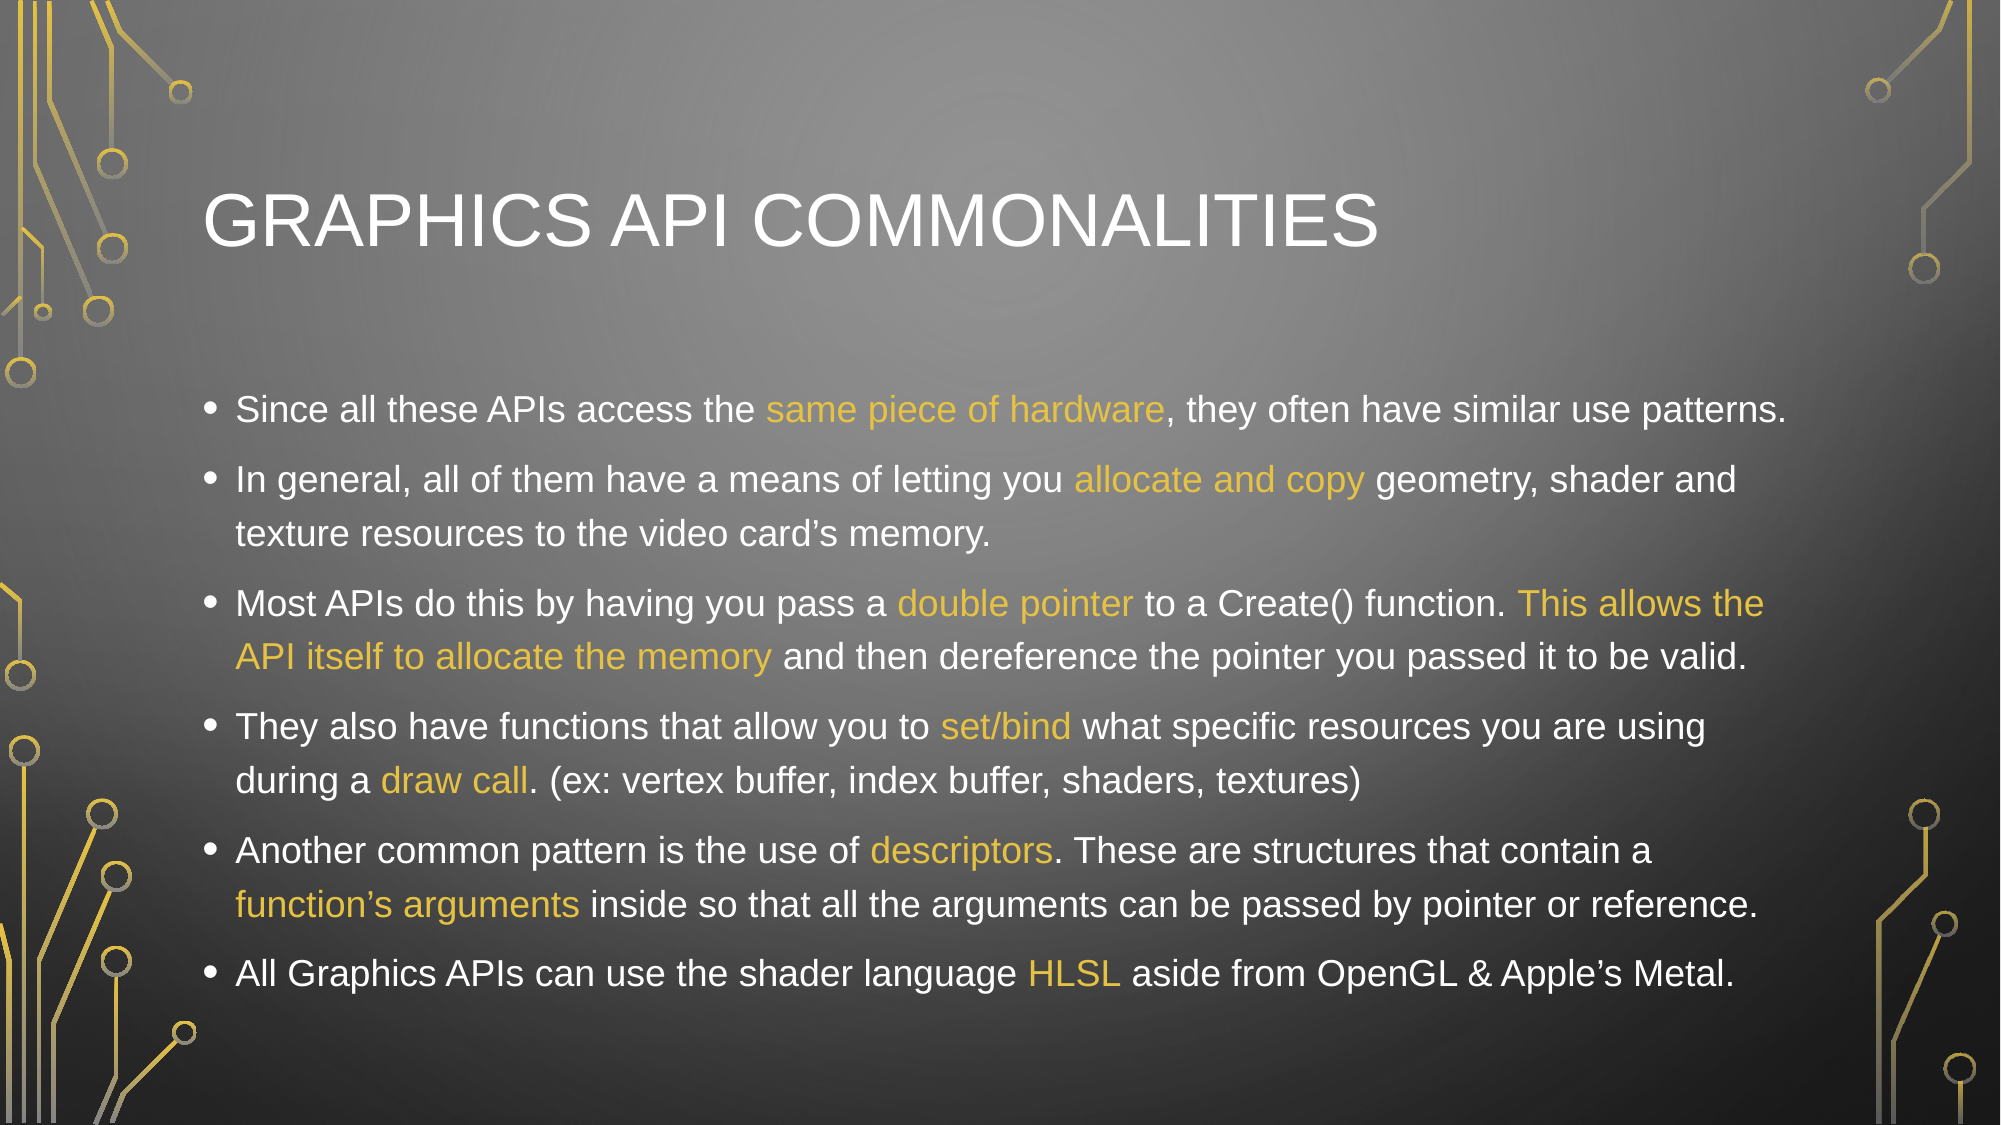

# GRAPHICS API Commonalities
Since all these APIs access the same piece of hardware, they often have similar use patterns.
In general, all of them have a means of letting you allocate and copy geometry, shader and texture resources to the video card’s memory.
Most APIs do this by having you pass a double pointer to a Create() function. This allows the API itself to allocate the memory and then dereference the pointer you passed it to be valid.
They also have functions that allow you to set/bind what specific resources you are using during a draw call. (ex: vertex buffer, index buffer, shaders, textures)
Another common pattern is the use of descriptors. These are structures that contain a function’s arguments inside so that all the arguments can be passed by pointer or reference.
All Graphics APIs can use the shader language HLSL aside from OpenGL & Apple’s Metal.